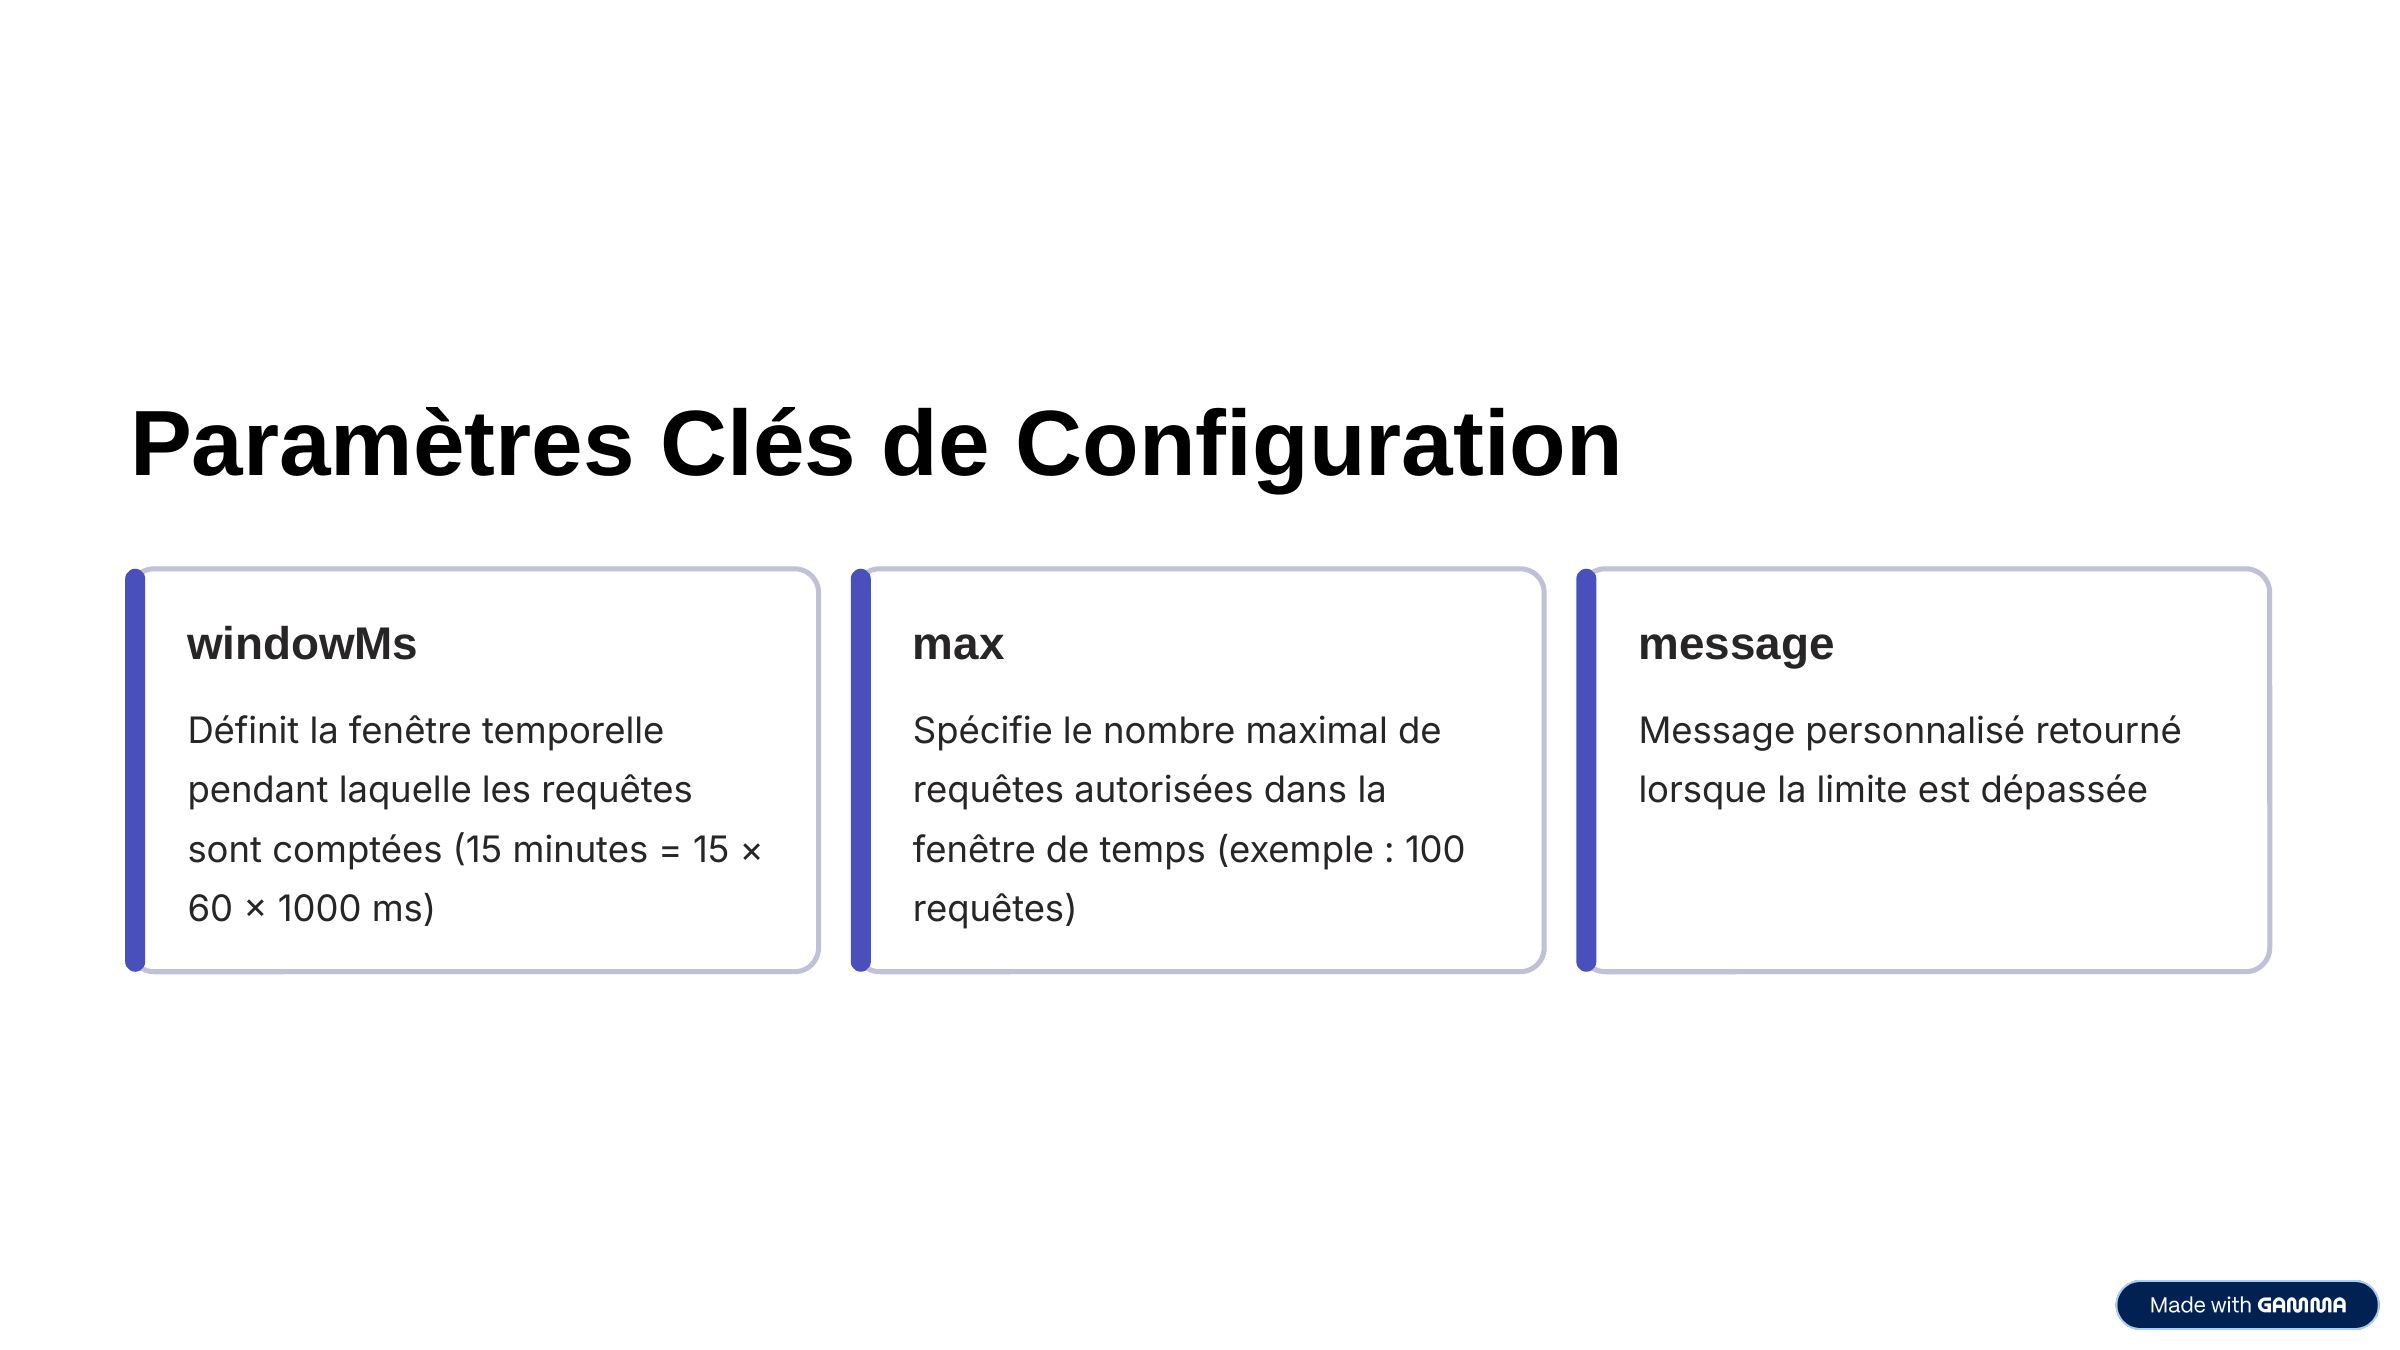

Paramètres Clés de Configuration

windowMs
max
message
Définit la fenêtre temporelle pendant laquelle les requêtes sont comptées (15 minutes = 15 × 60 × 1000 ms)
Spécifie le nombre maximal de requêtes autorisées dans la fenêtre de temps (exemple : 100 requêtes)
Message personnalisé retourné lorsque la limite est dépassée